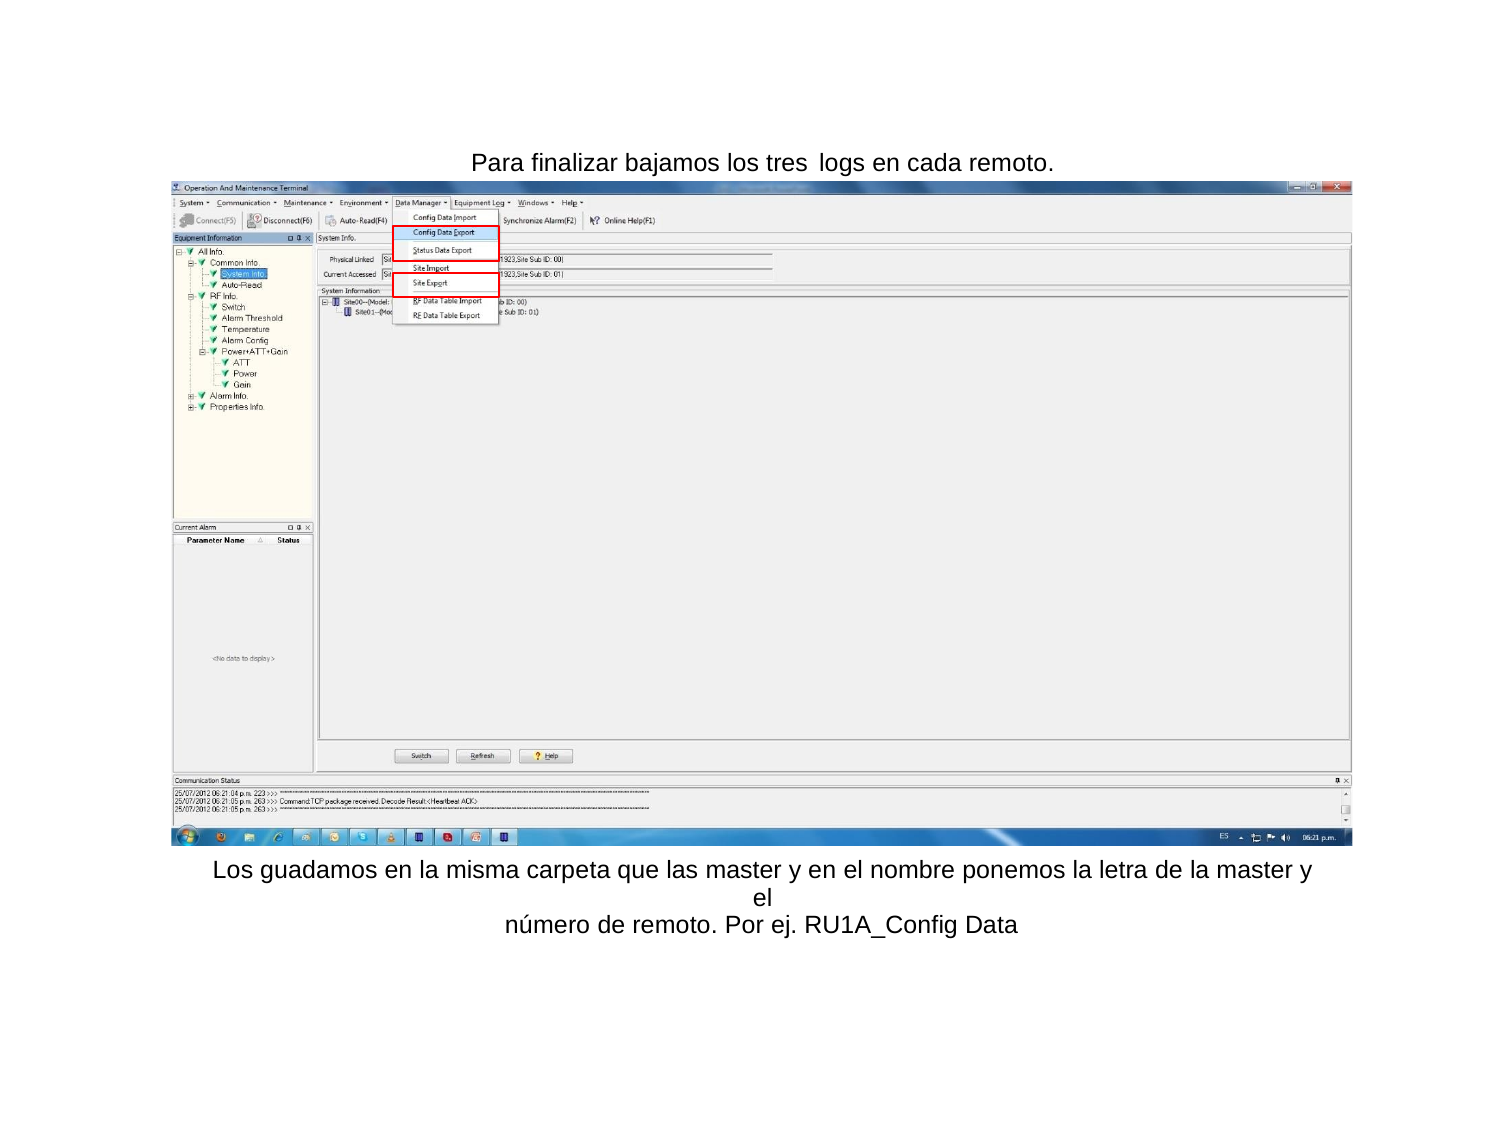

Para finalizar bajamos los tres
logs en cada remoto.

Los guadamos en la misma carpeta que las master y en el nombre ponemos la letra de la master y el
número de remoto. Por ej. RU1A_Config Data